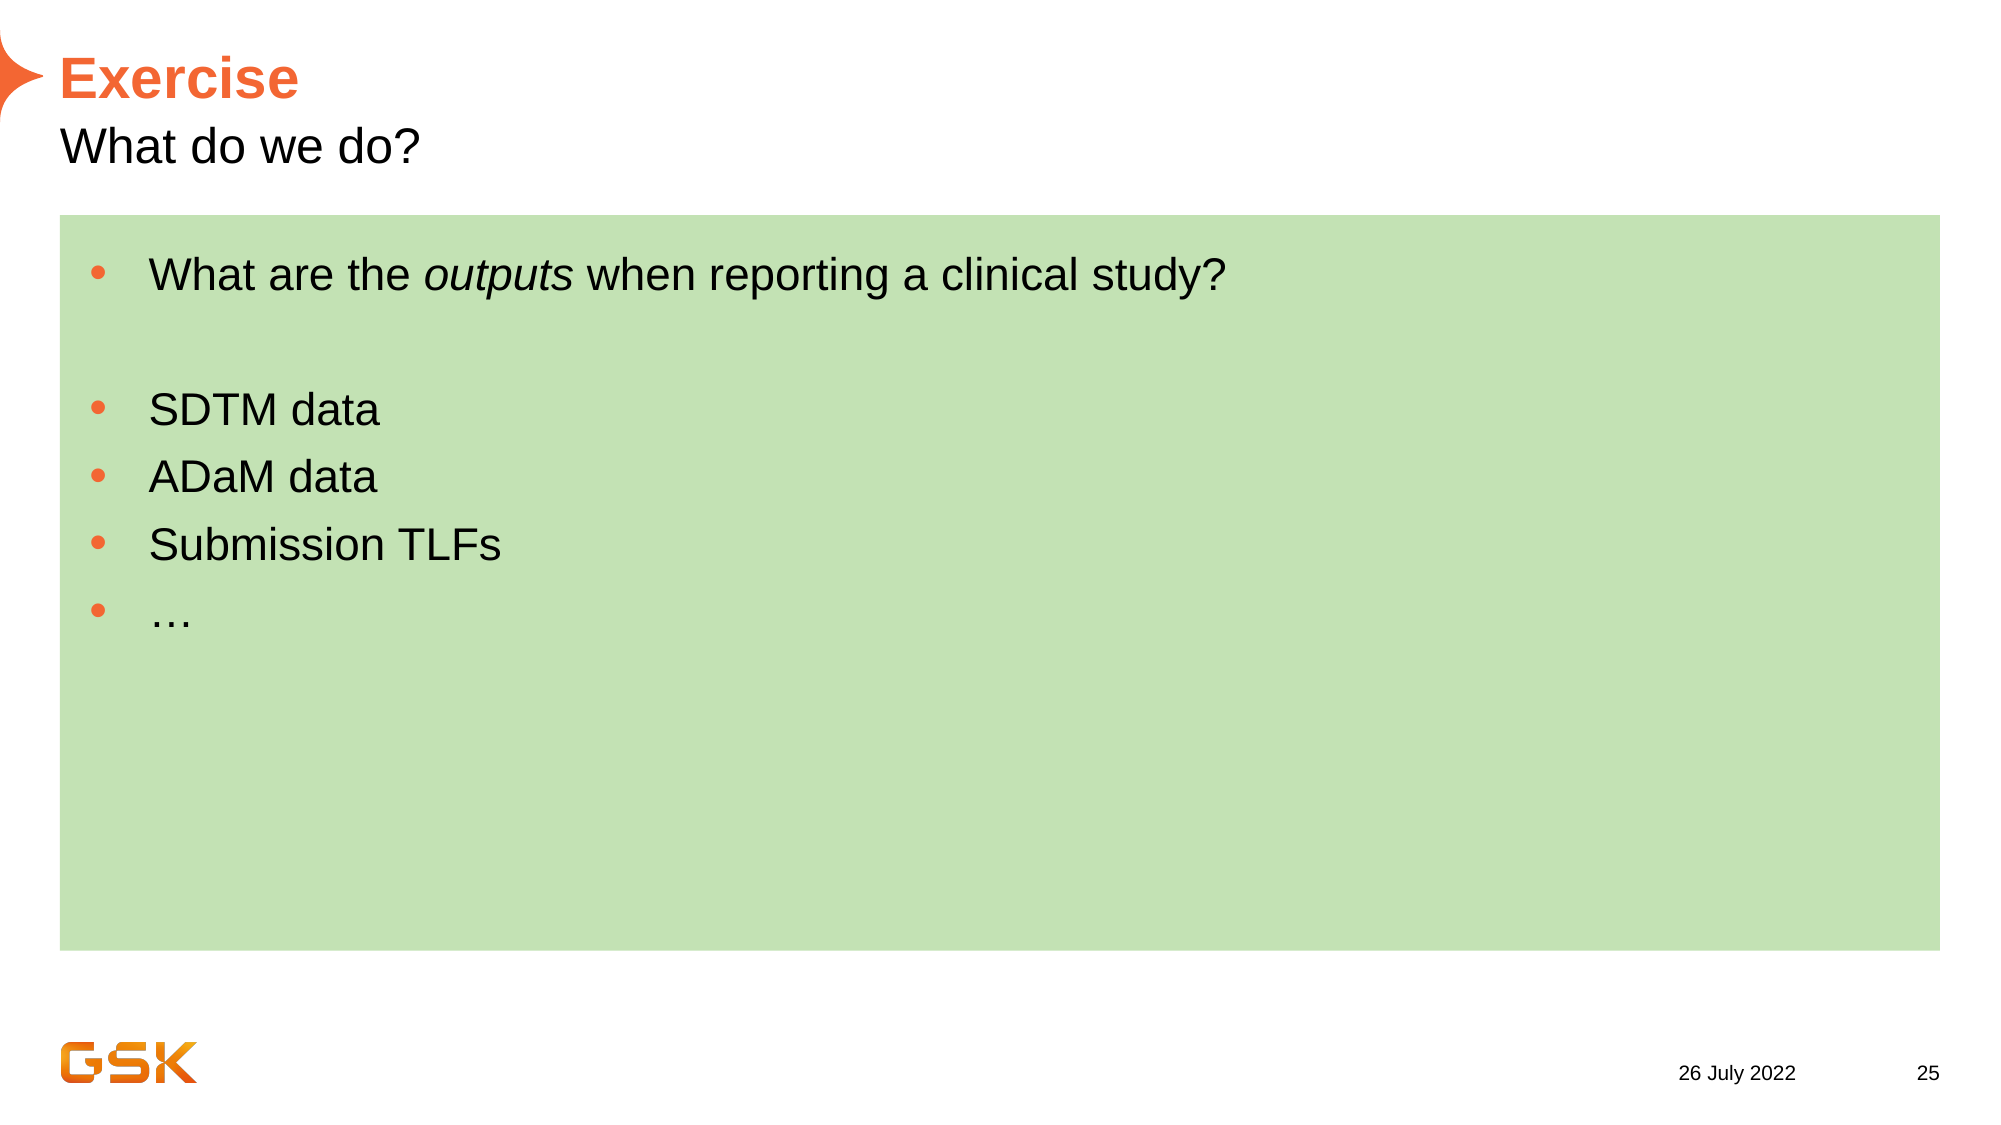

# Exercise
What do we do?
What are the outputs when reporting a clinical study?

SDTM data
ADaM data
Submission TLFs
…

26 July 2022
25